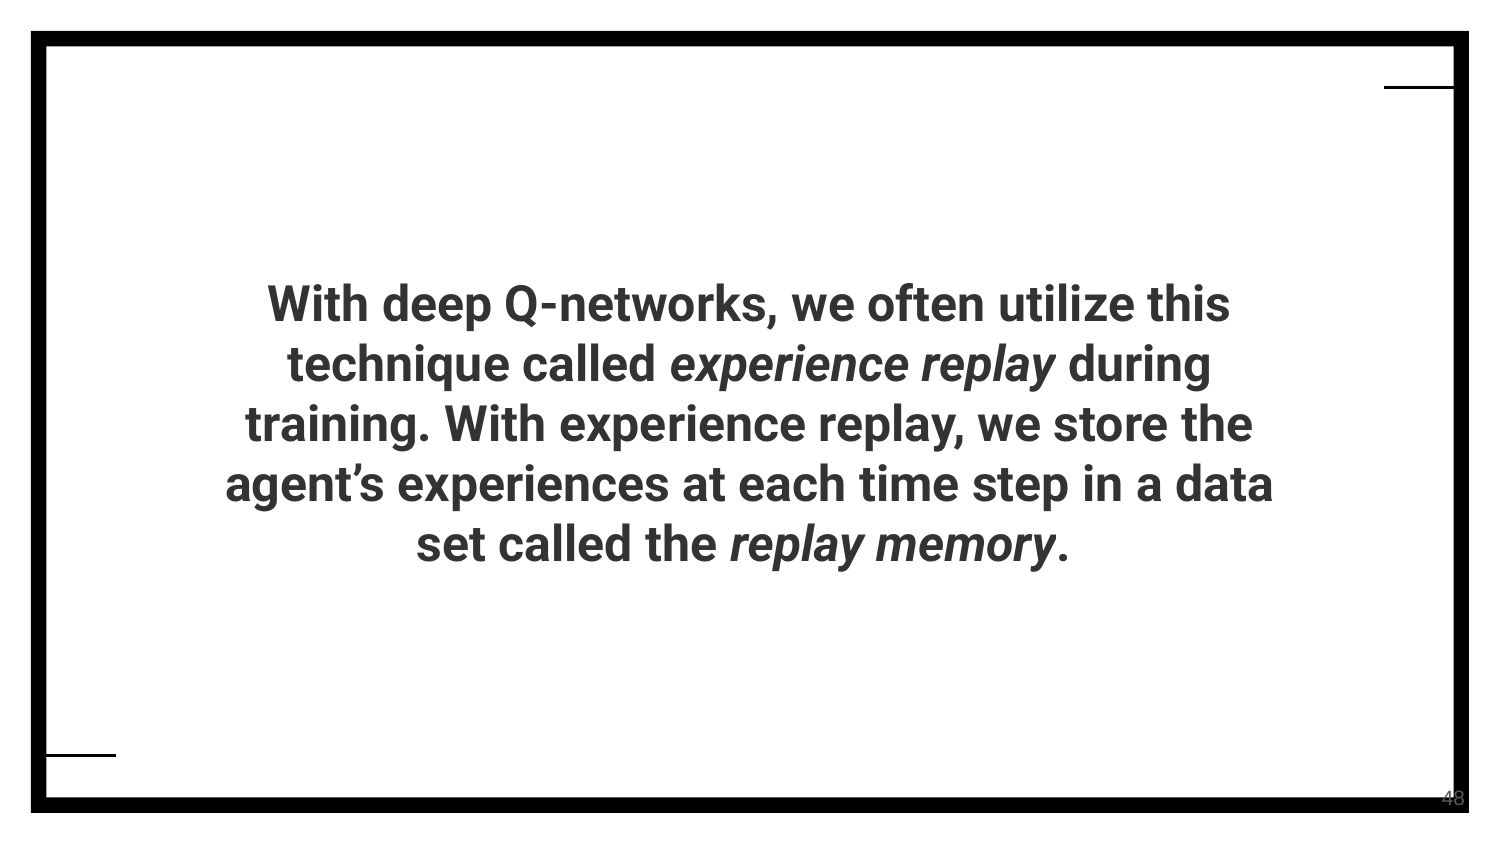

# With deep Q-networks, we often utilize this technique called experience replay during training. With experience replay, we store the agent’s experiences at each time step in a data set called the replay memory.
48